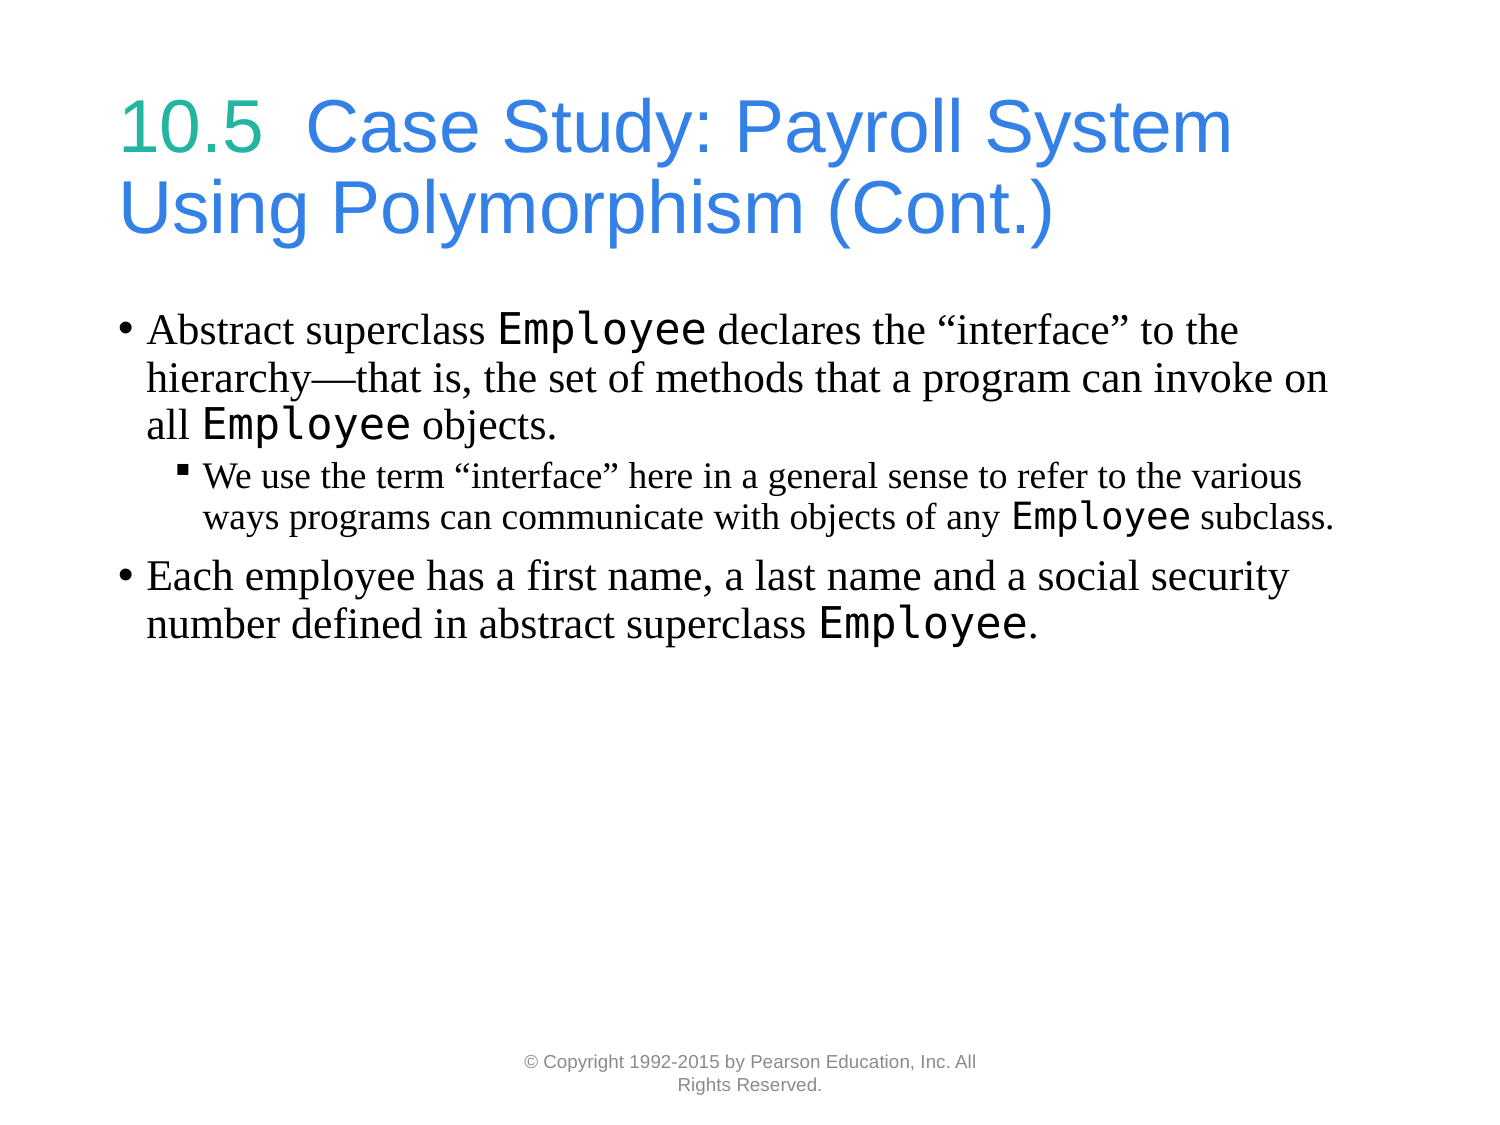

# 10.5  Case Study: Payroll System Using Polymorphism (Cont.)
Abstract superclass Employee declares the “interface” to the hierarchy—that is, the set of methods that a program can invoke on all Employee objects.
We use the term “interface” here in a general sense to refer to the various ways programs can communicate with objects of any Employee subclass.
Each employee has a first name, a last name and a social security number defined in abstract superclass Employee.
© Copyright 1992-2015 by Pearson Education, Inc. All Rights Reserved.